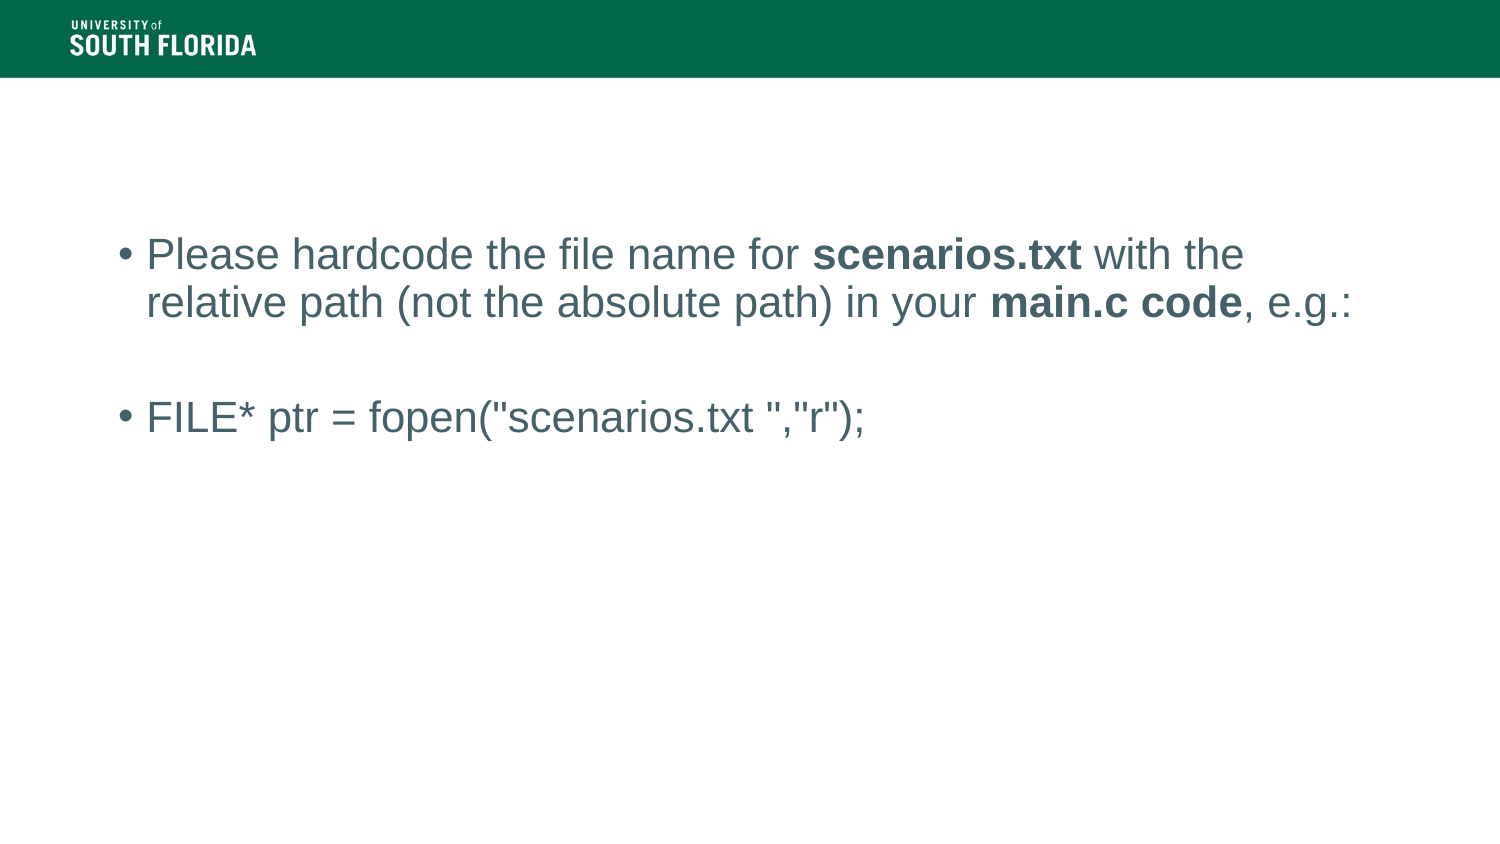

Please hardcode the file name for scenarios.txt with the relative path (not the absolute path) in your main.c code, e.g.:
FILE* ptr = fopen("scenarios.txt ","r");